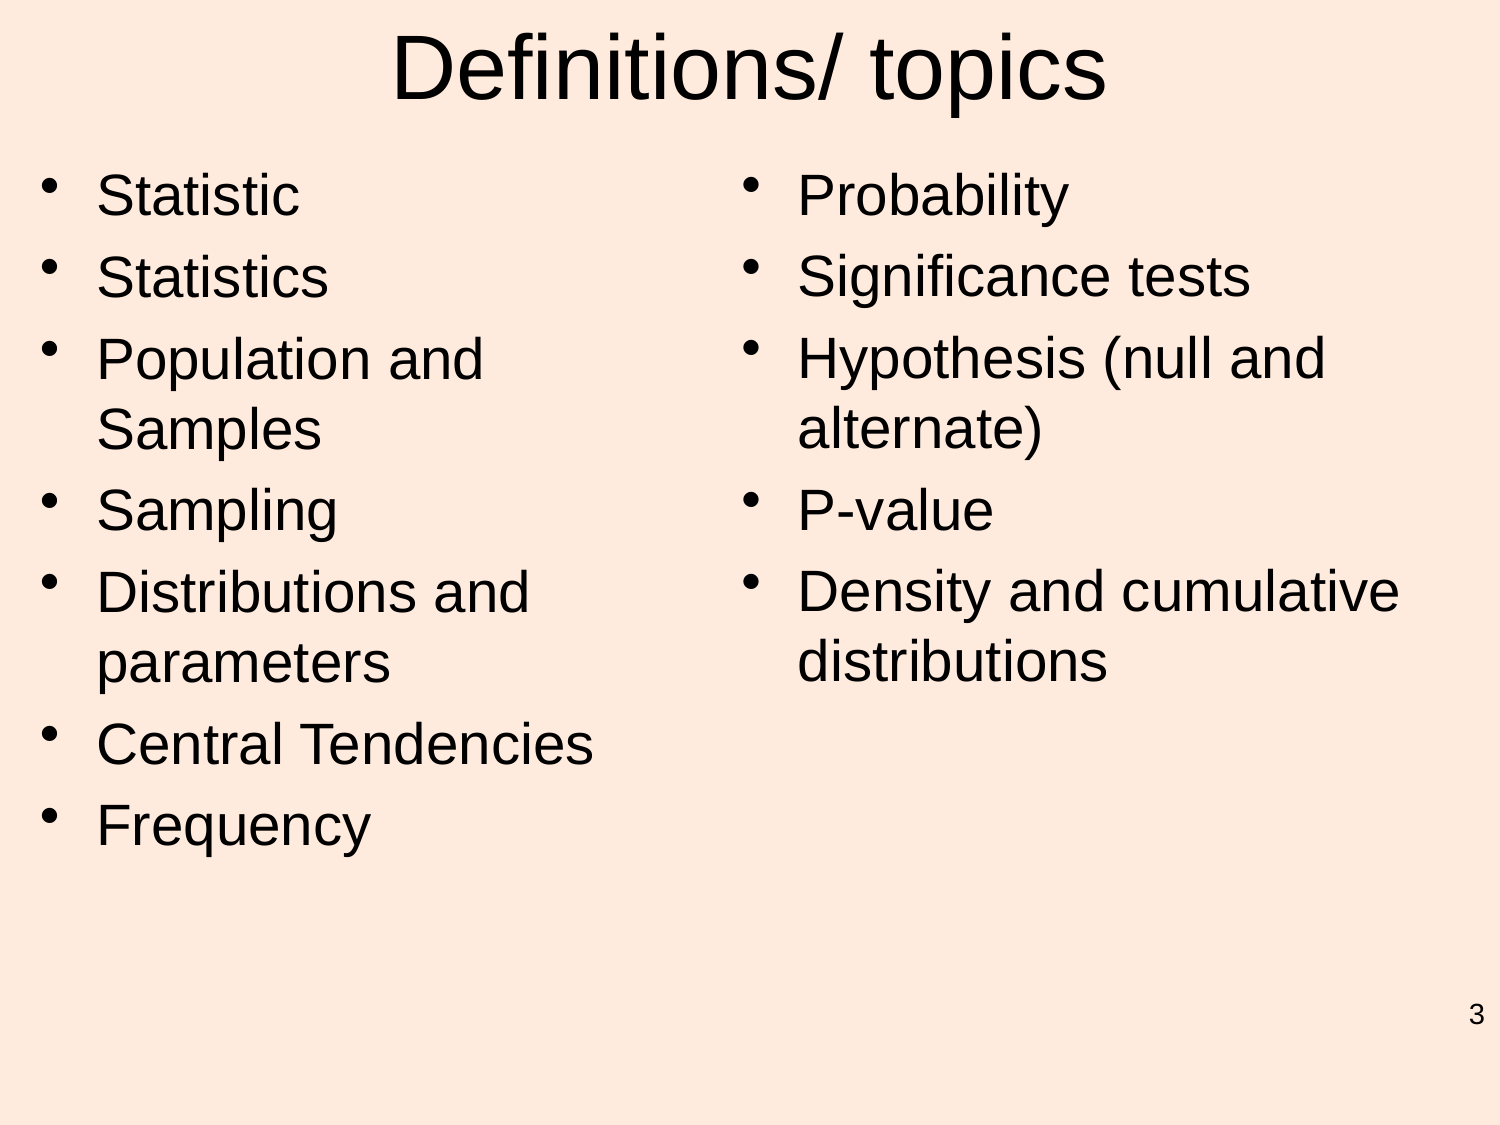

# Definitions/ topics
Probability
Significance tests
Hypothesis (null and alternate)
P-value
Density and cumulative distributions

Statistic
Statistics
Population and Samples
Sampling
Distributions and parameters
Central Tendencies
Frequency
3